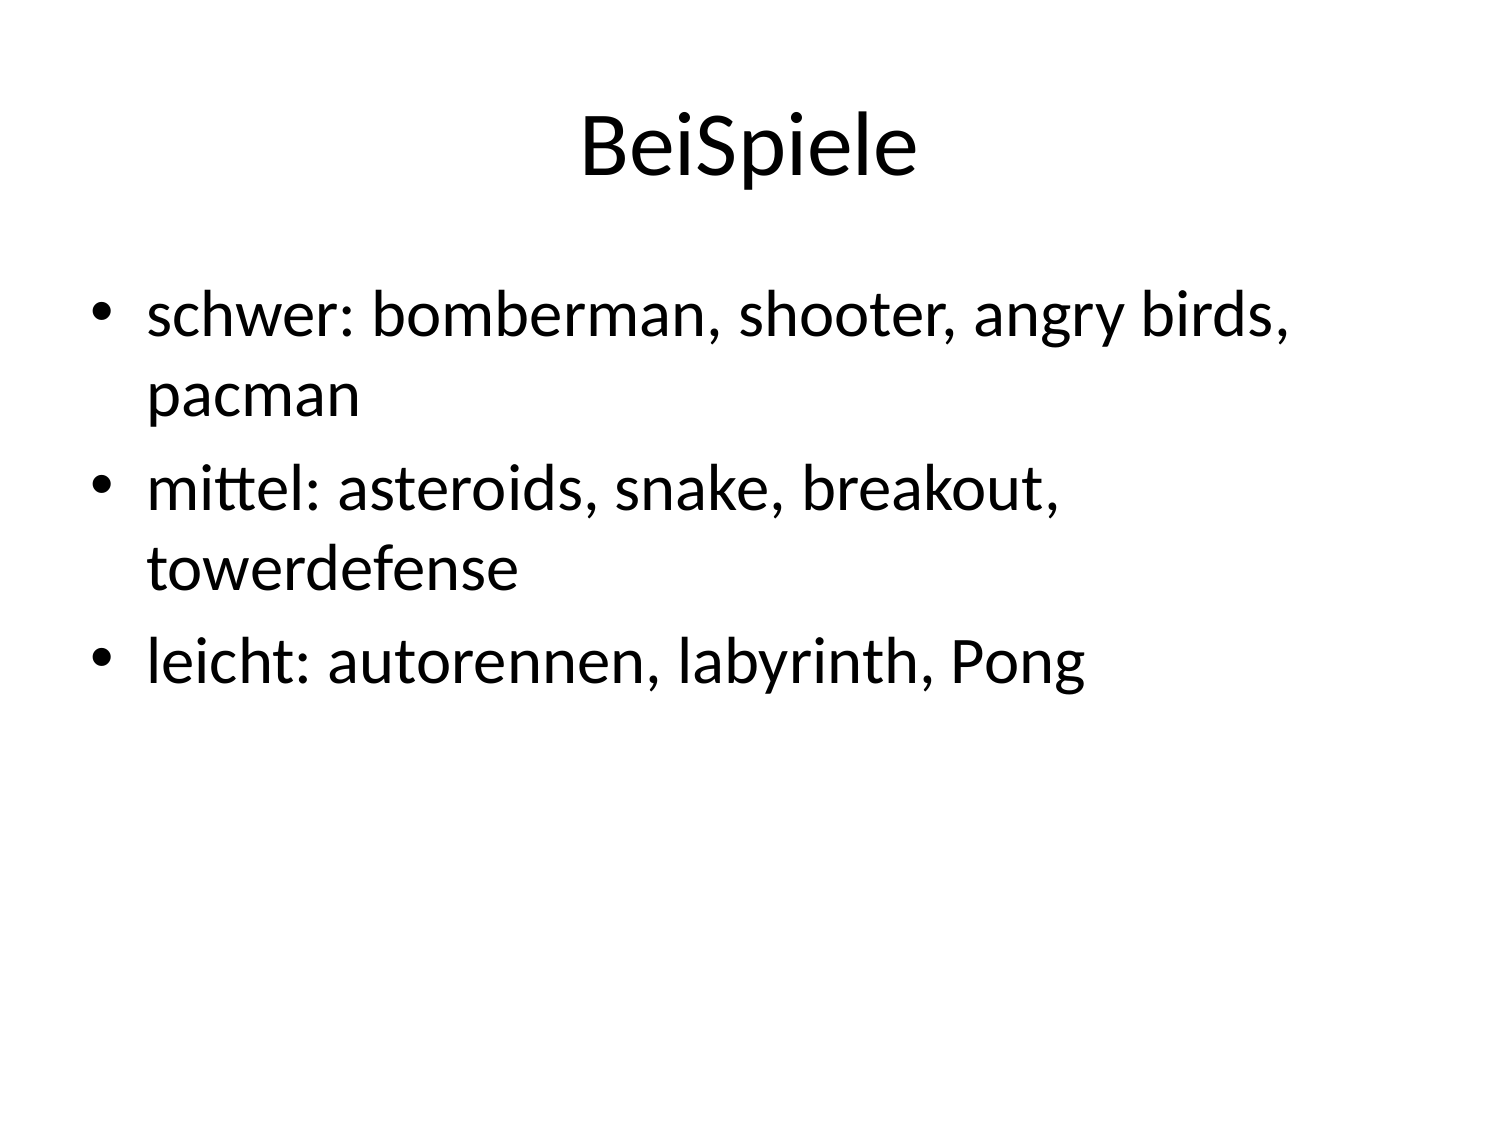

# BeiSpiele
schwer: bomberman, shooter, angry birds, pacman
mittel: asteroids, snake, breakout, towerdefense
leicht: autorennen, labyrinth, Pong